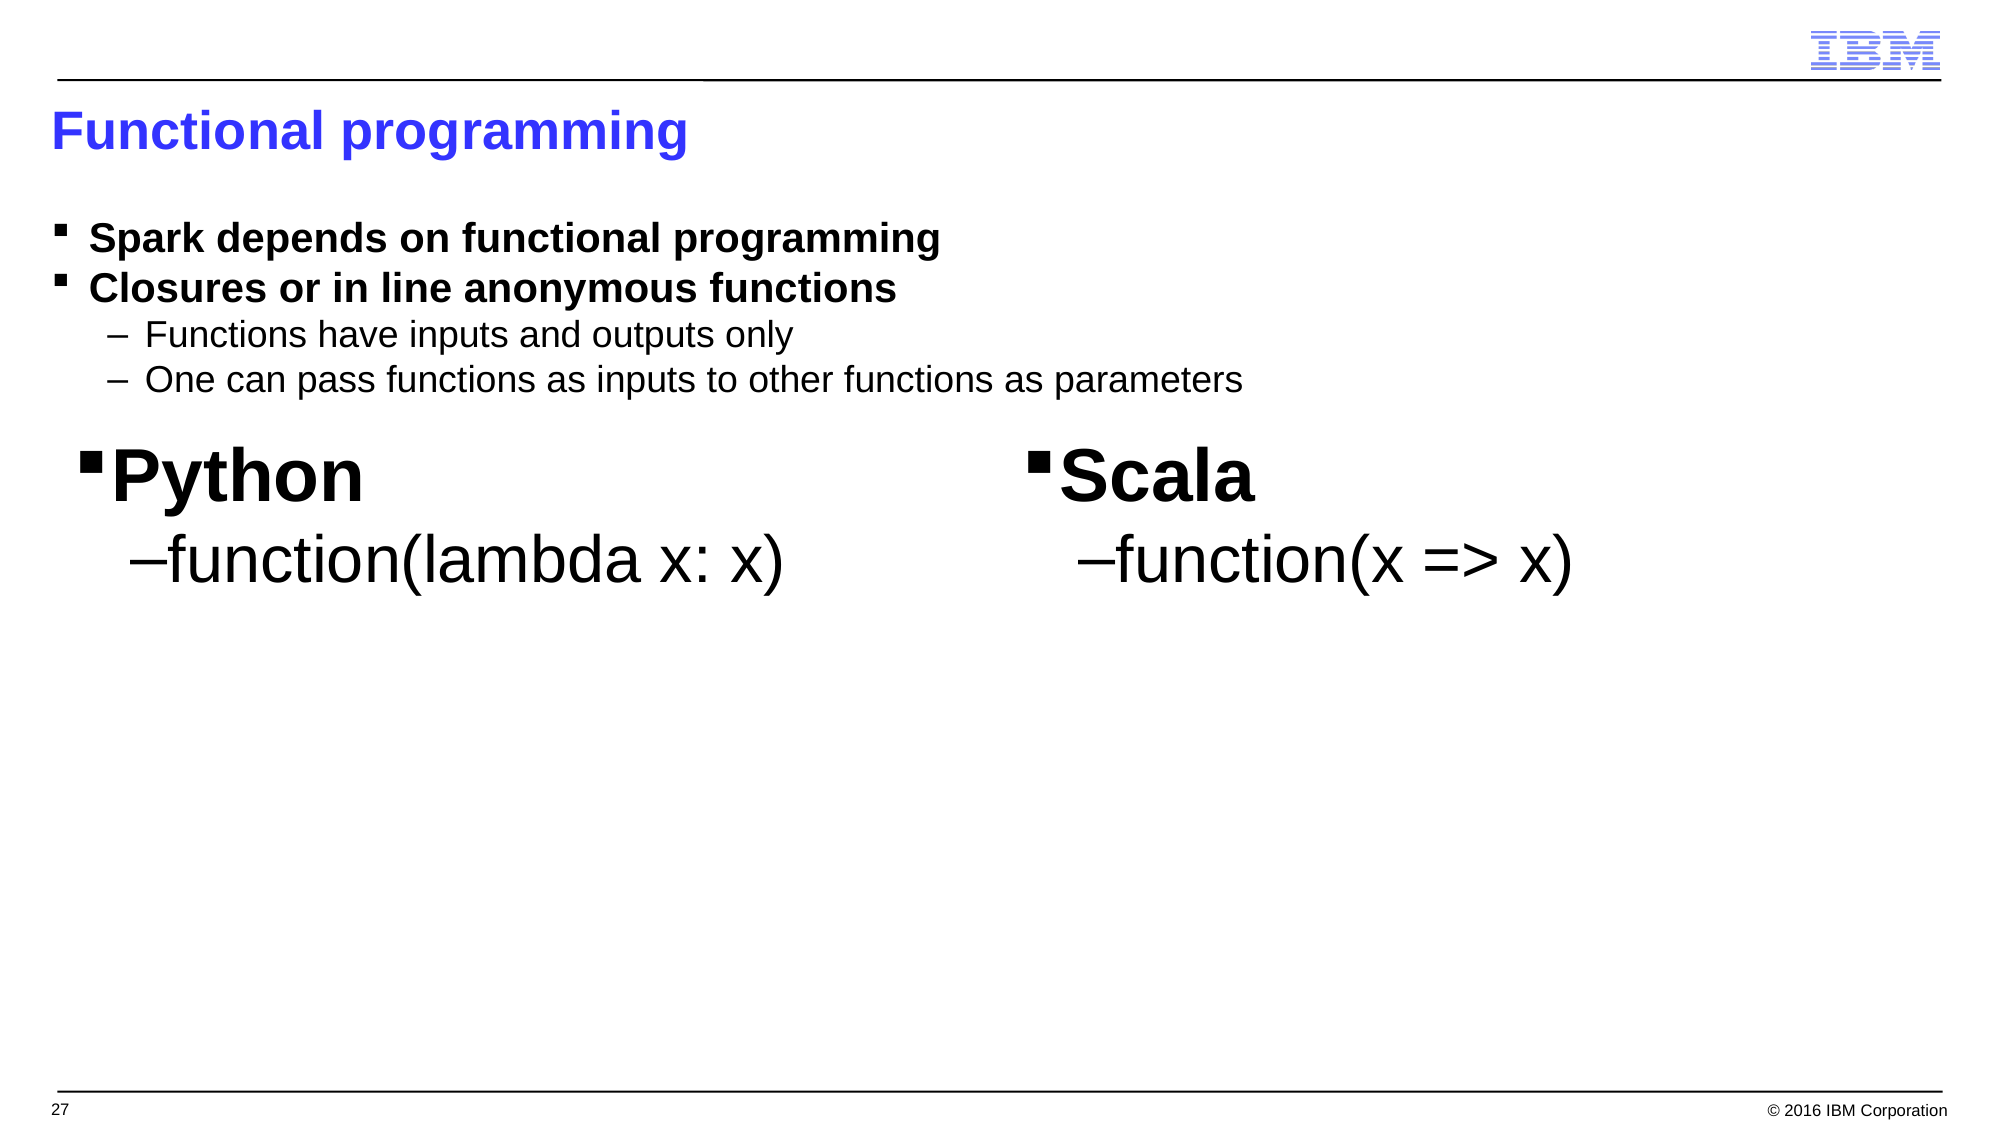

# Functional programming
Spark depends on functional programming
Closures or in line anonymous functions
Functions have inputs and outputs only
One can pass functions as inputs to other functions as parameters

Python
function(lambda x: x)

Scala
function(x => x)